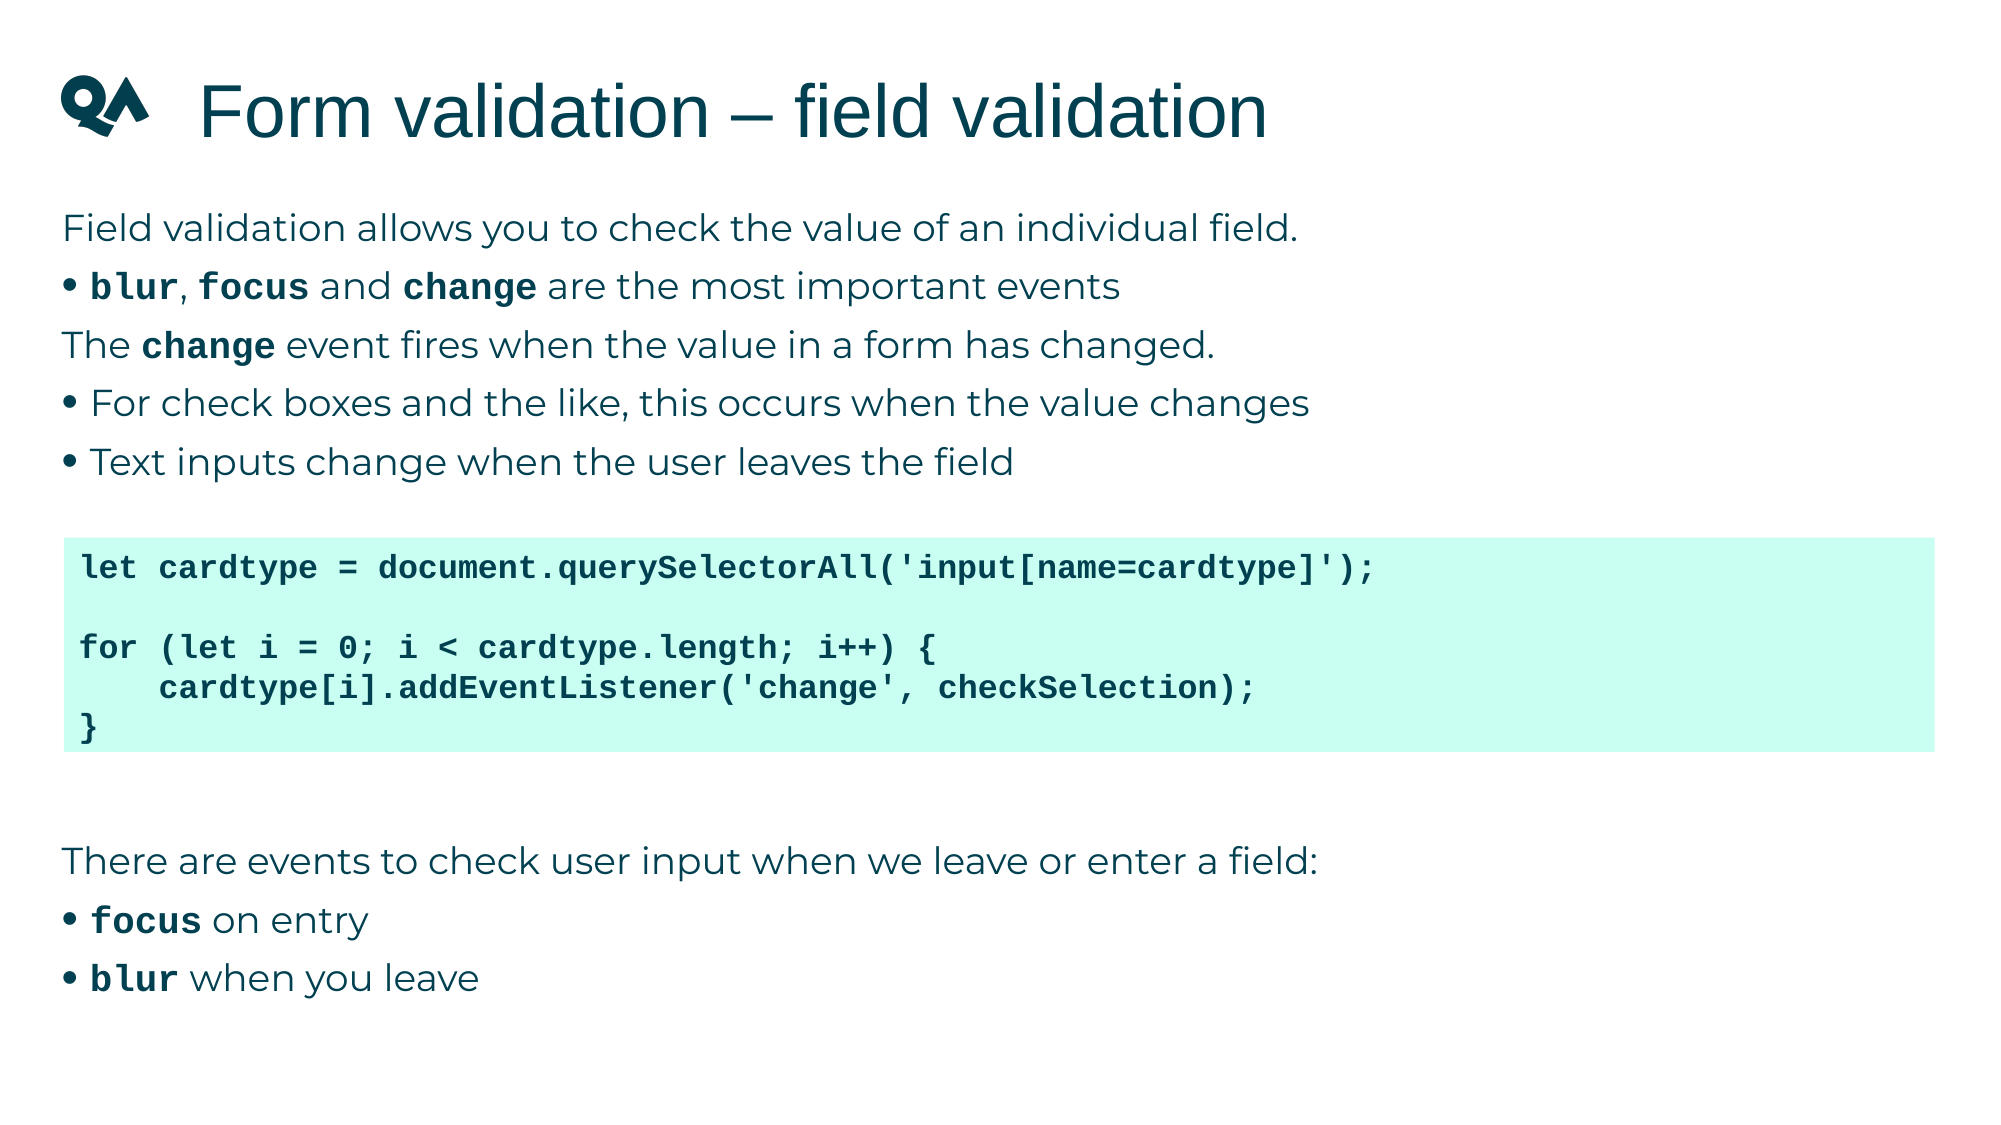

Form validation – field validation
Field validation allows you to check the value of an individual field.
blur, focus and change are the most important events
The change event fires when the value in a form has changed.
For check boxes and the like, this occurs when the value changes
Text inputs change when the user leaves the field

There are events to check user input when we leave or enter a field:
focus on entry
blur when you leave

let cardtype = document.querySelectorAll('input[name=cardtype]');
for (let i = 0; i < cardtype.length; i++) {
    cardtype[i].addEventListener('change', checkSelection);
}